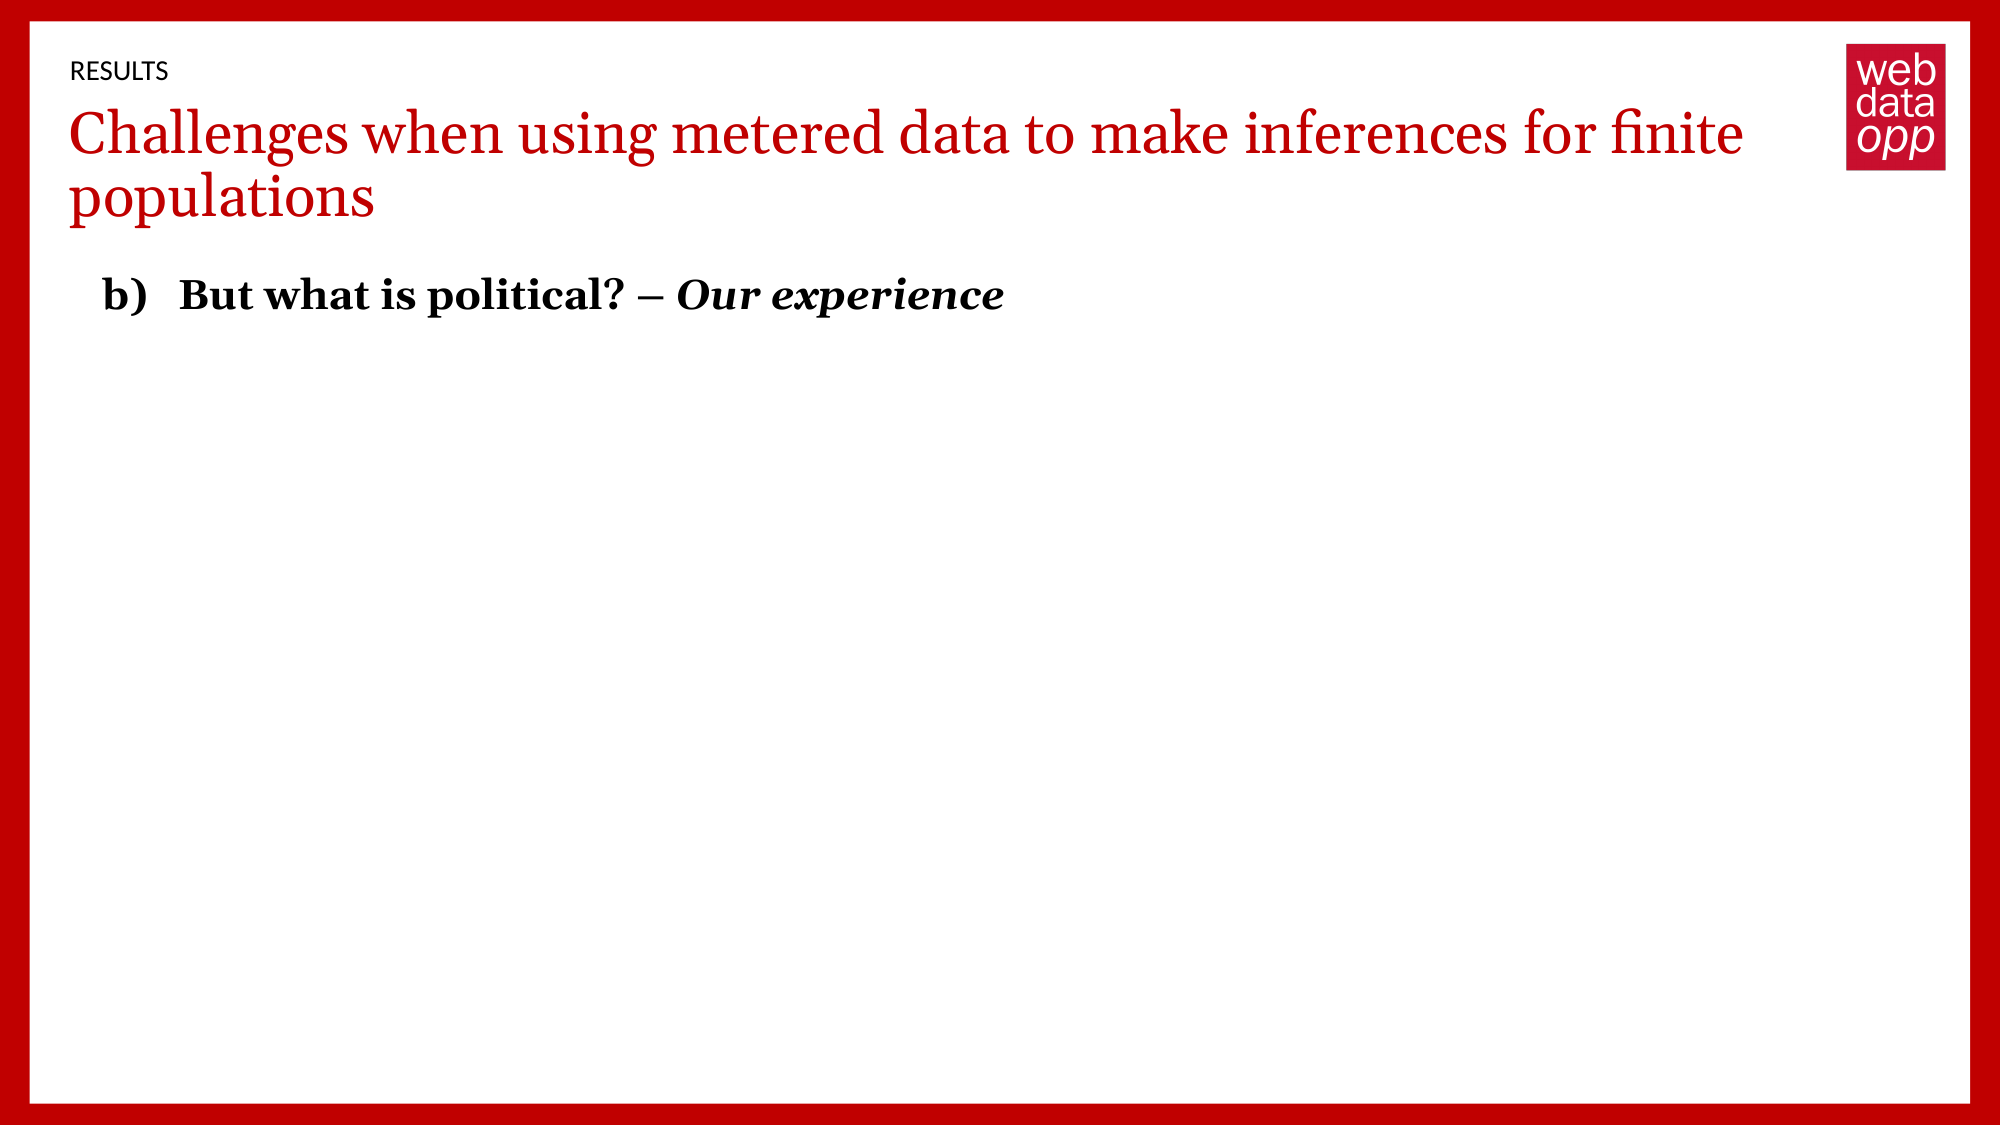

RESULTS
# Challenges when using metered data to make inferences for finite populations
But what is political? – Our experience